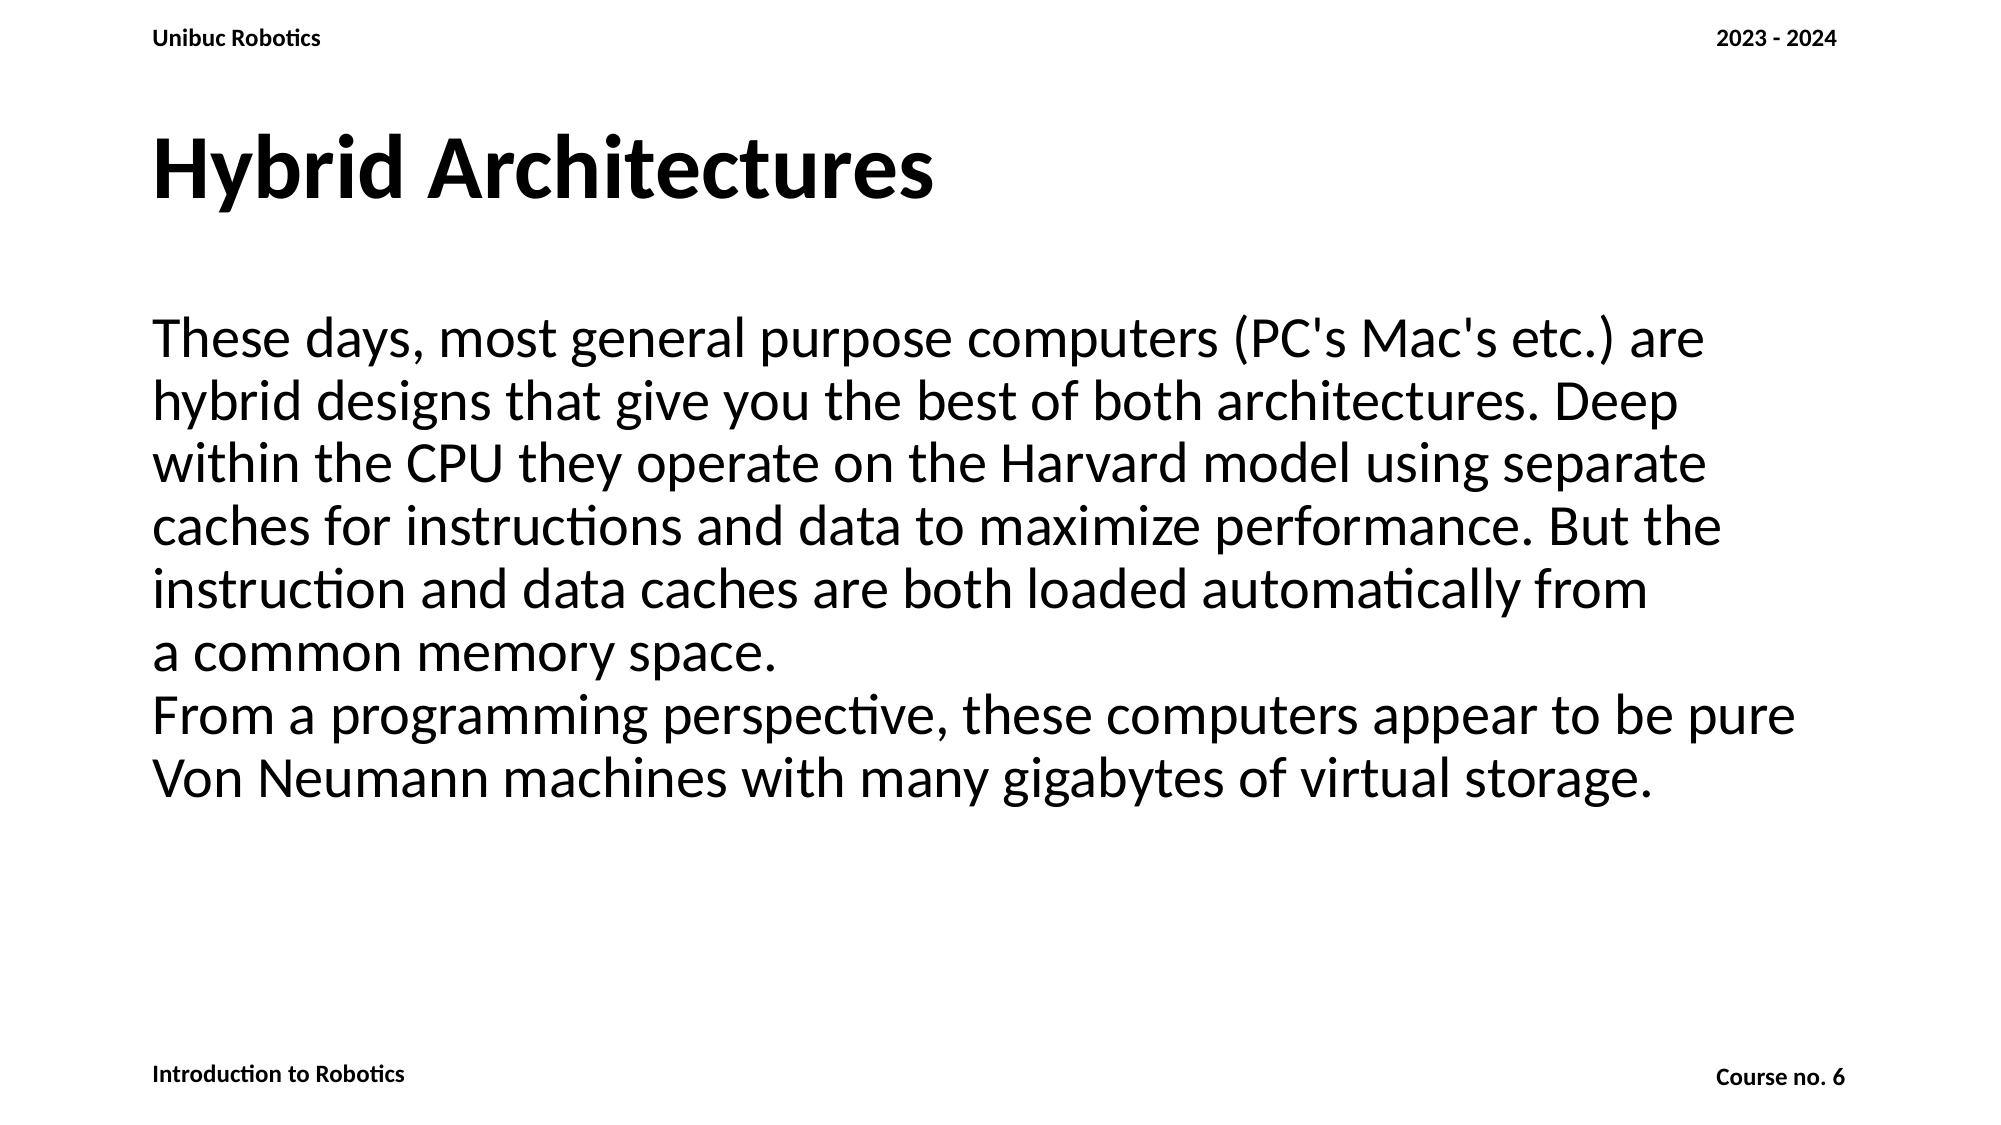

# Hybrid Architectures
These days, most general purpose computers (PC's Mac's etc.) are hybrid designs that give you the best of both architectures. Deep within the CPU they operate on the Harvard model using separate caches for instructions and data to maximize performance. But the instruction and data caches are both loaded automatically from
a common memory space.
From a programming perspective, these computers appear to be pure Von Neumann machines with many gigabytes of virtual storage.